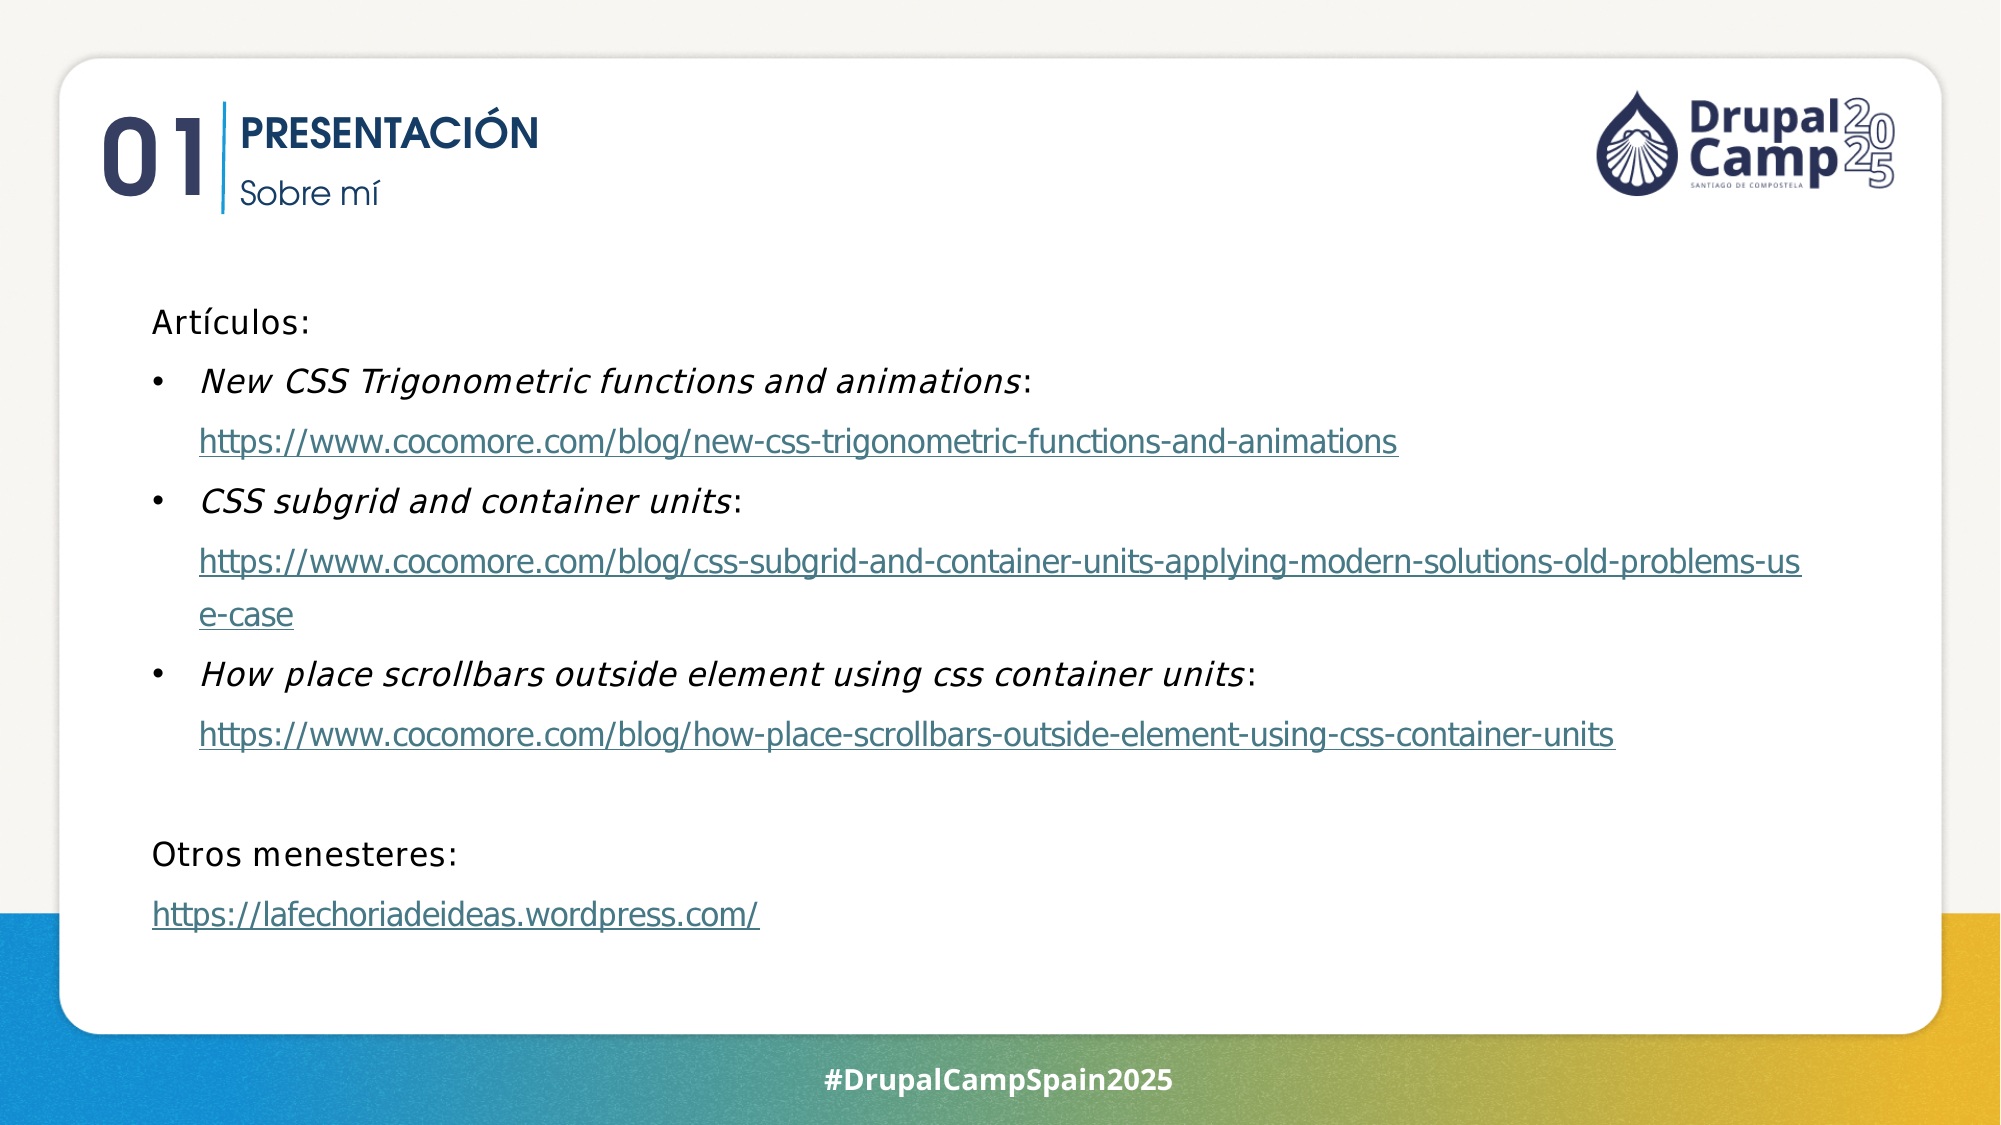

01
PRESENTACIÓN
Sobre mí
Artículos:
New CSS Trigonometric functions and animations: https://www.cocomore.com/blog/new-css-trigonometric-functions-and-animations
CSS subgrid and container units:  https://www.cocomore.com/blog/css-subgrid-and-container-units-applying-modern-solutions-old-problems-use-case
How place scrollbars outside element using css container units: https://www.cocomore.com/blog/how-place-scrollbars-outside-element-using-css-container-units

Otros menesteres:
https://lafechoriadeideas.wordpress.com/
#DrupalCampSpain2025